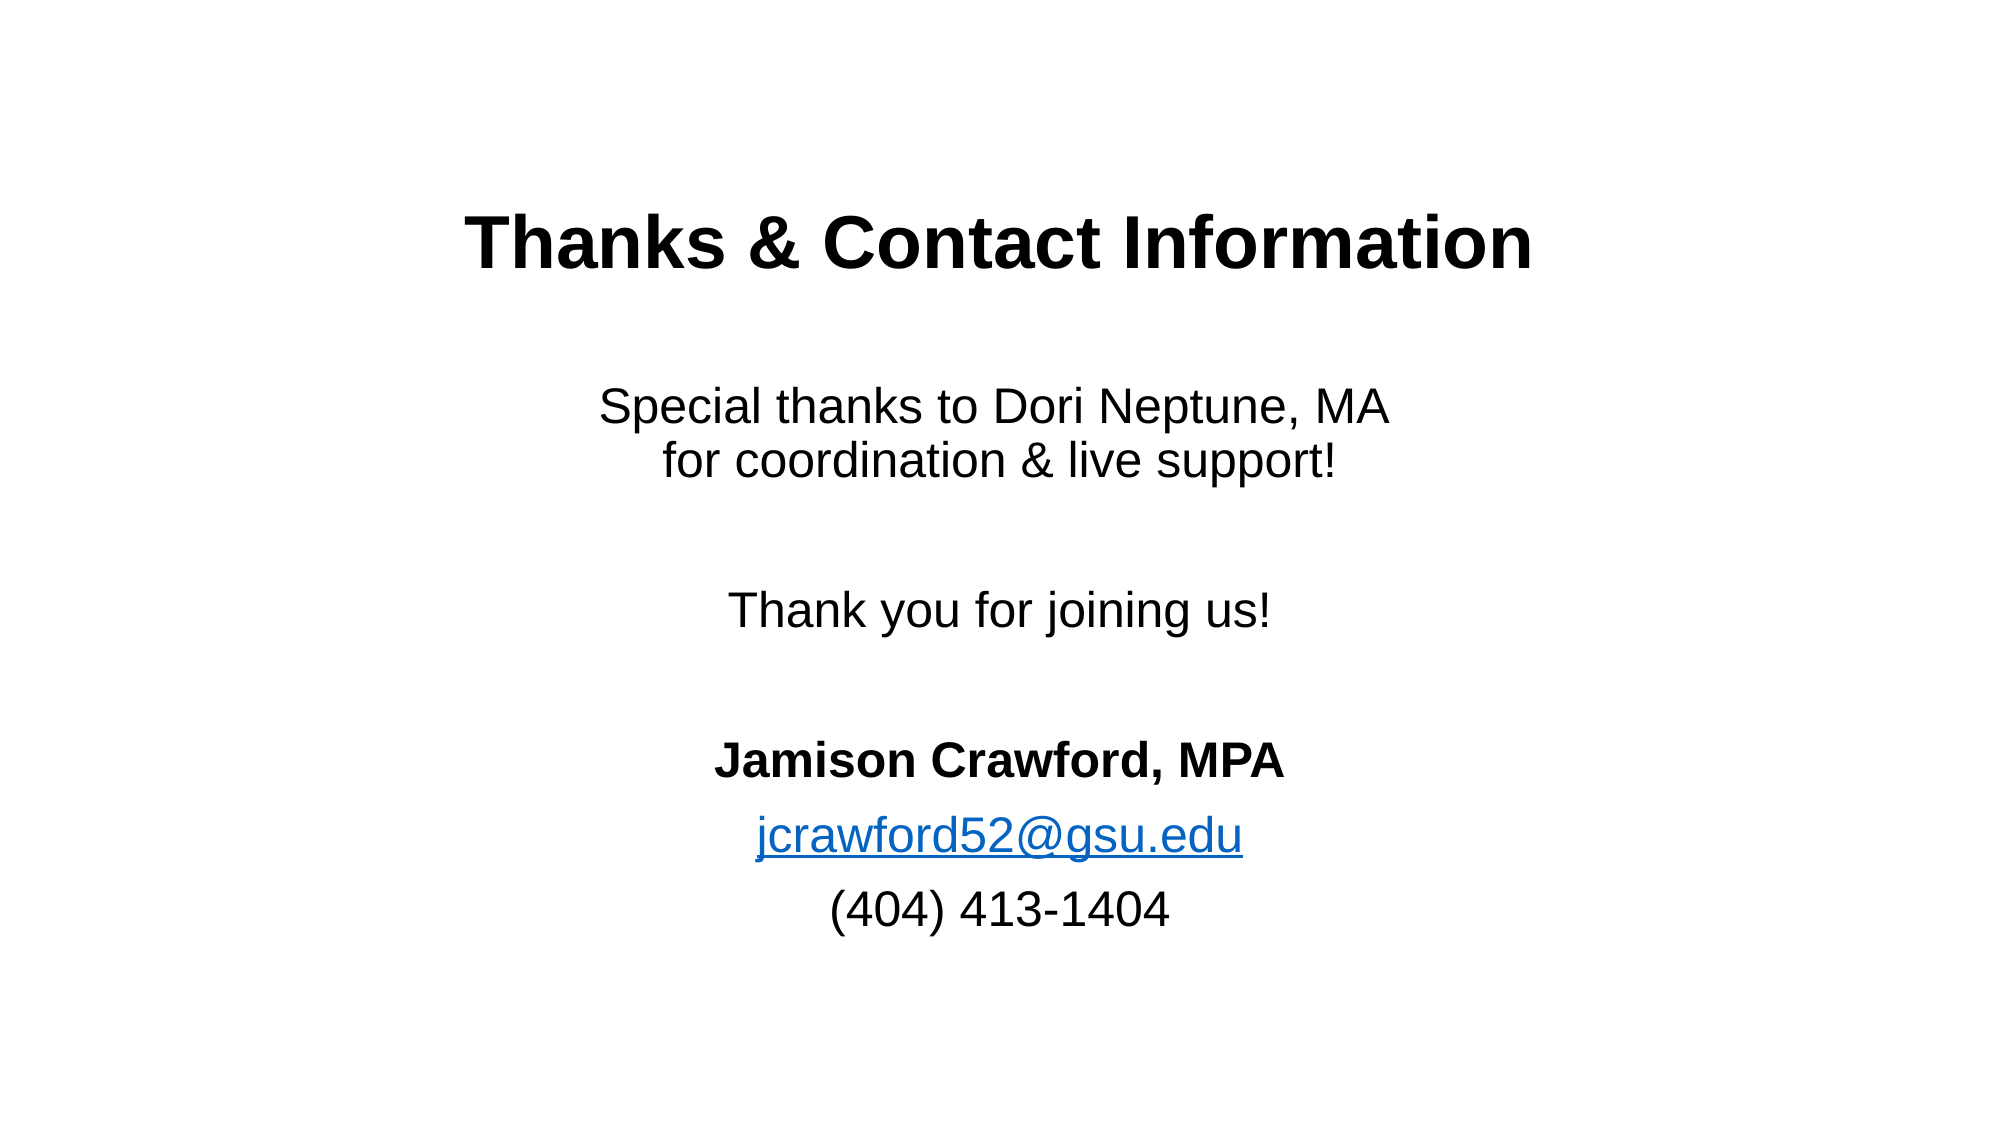

Thanks & Contact Information

Special thanks to Dori Neptune, MA
for coordination & live support!

Thank you for joining us!

Jamison Crawford, MPA
jcrawford52@gsu.edu
(404) 413-1404